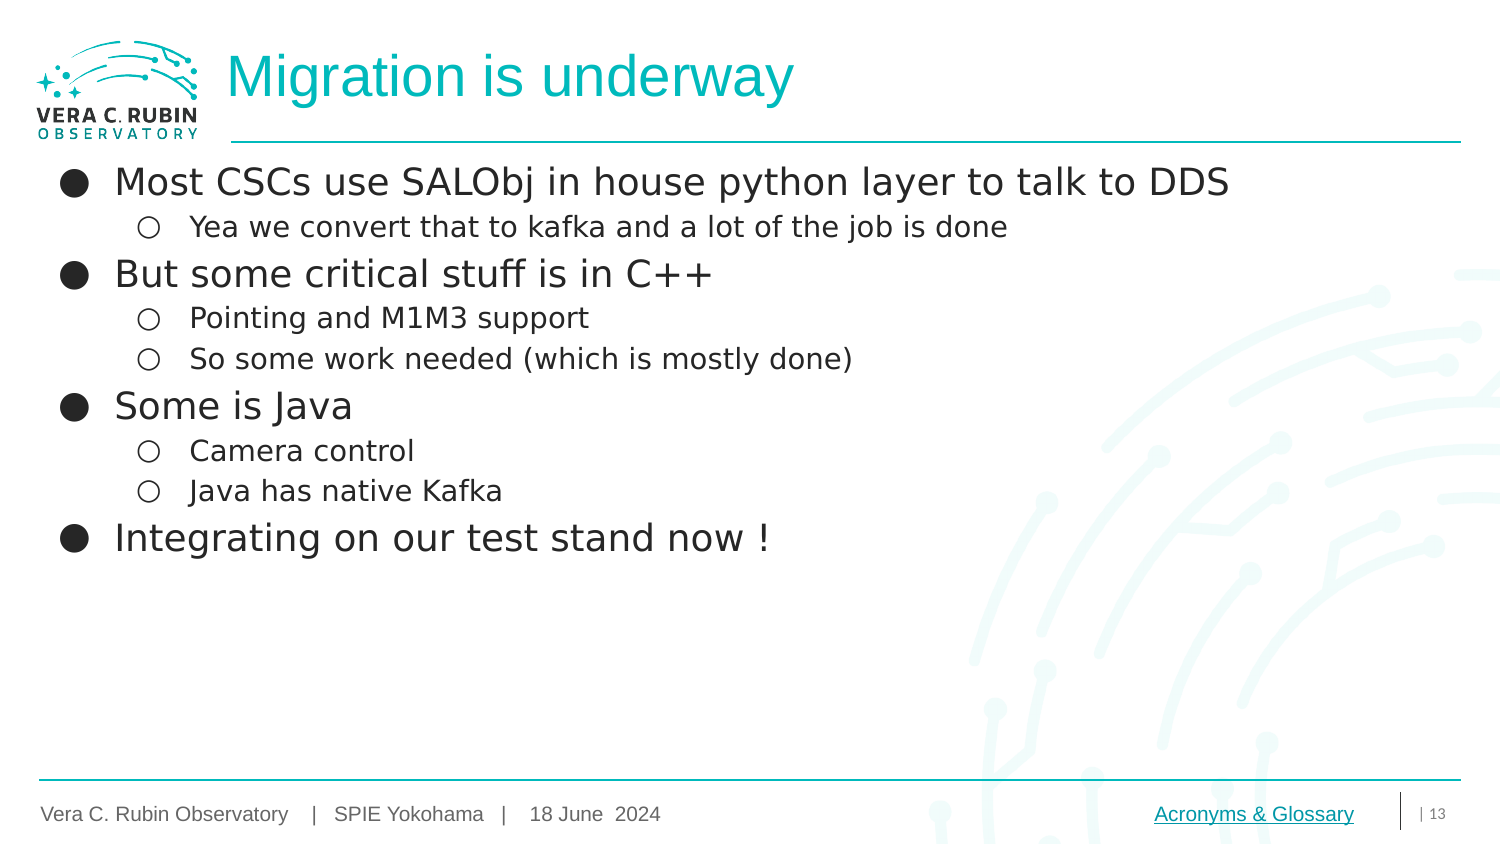

# Migration is underway
Most CSCs use SALObj in house python layer to talk to DDS
Yea we convert that to kafka and a lot of the job is done
But some critical stuff is in C++
Pointing and M1M3 support
So some work needed (which is mostly done)
Some is Java
Camera control
Java has native Kafka
Integrating on our test stand now !
| 13